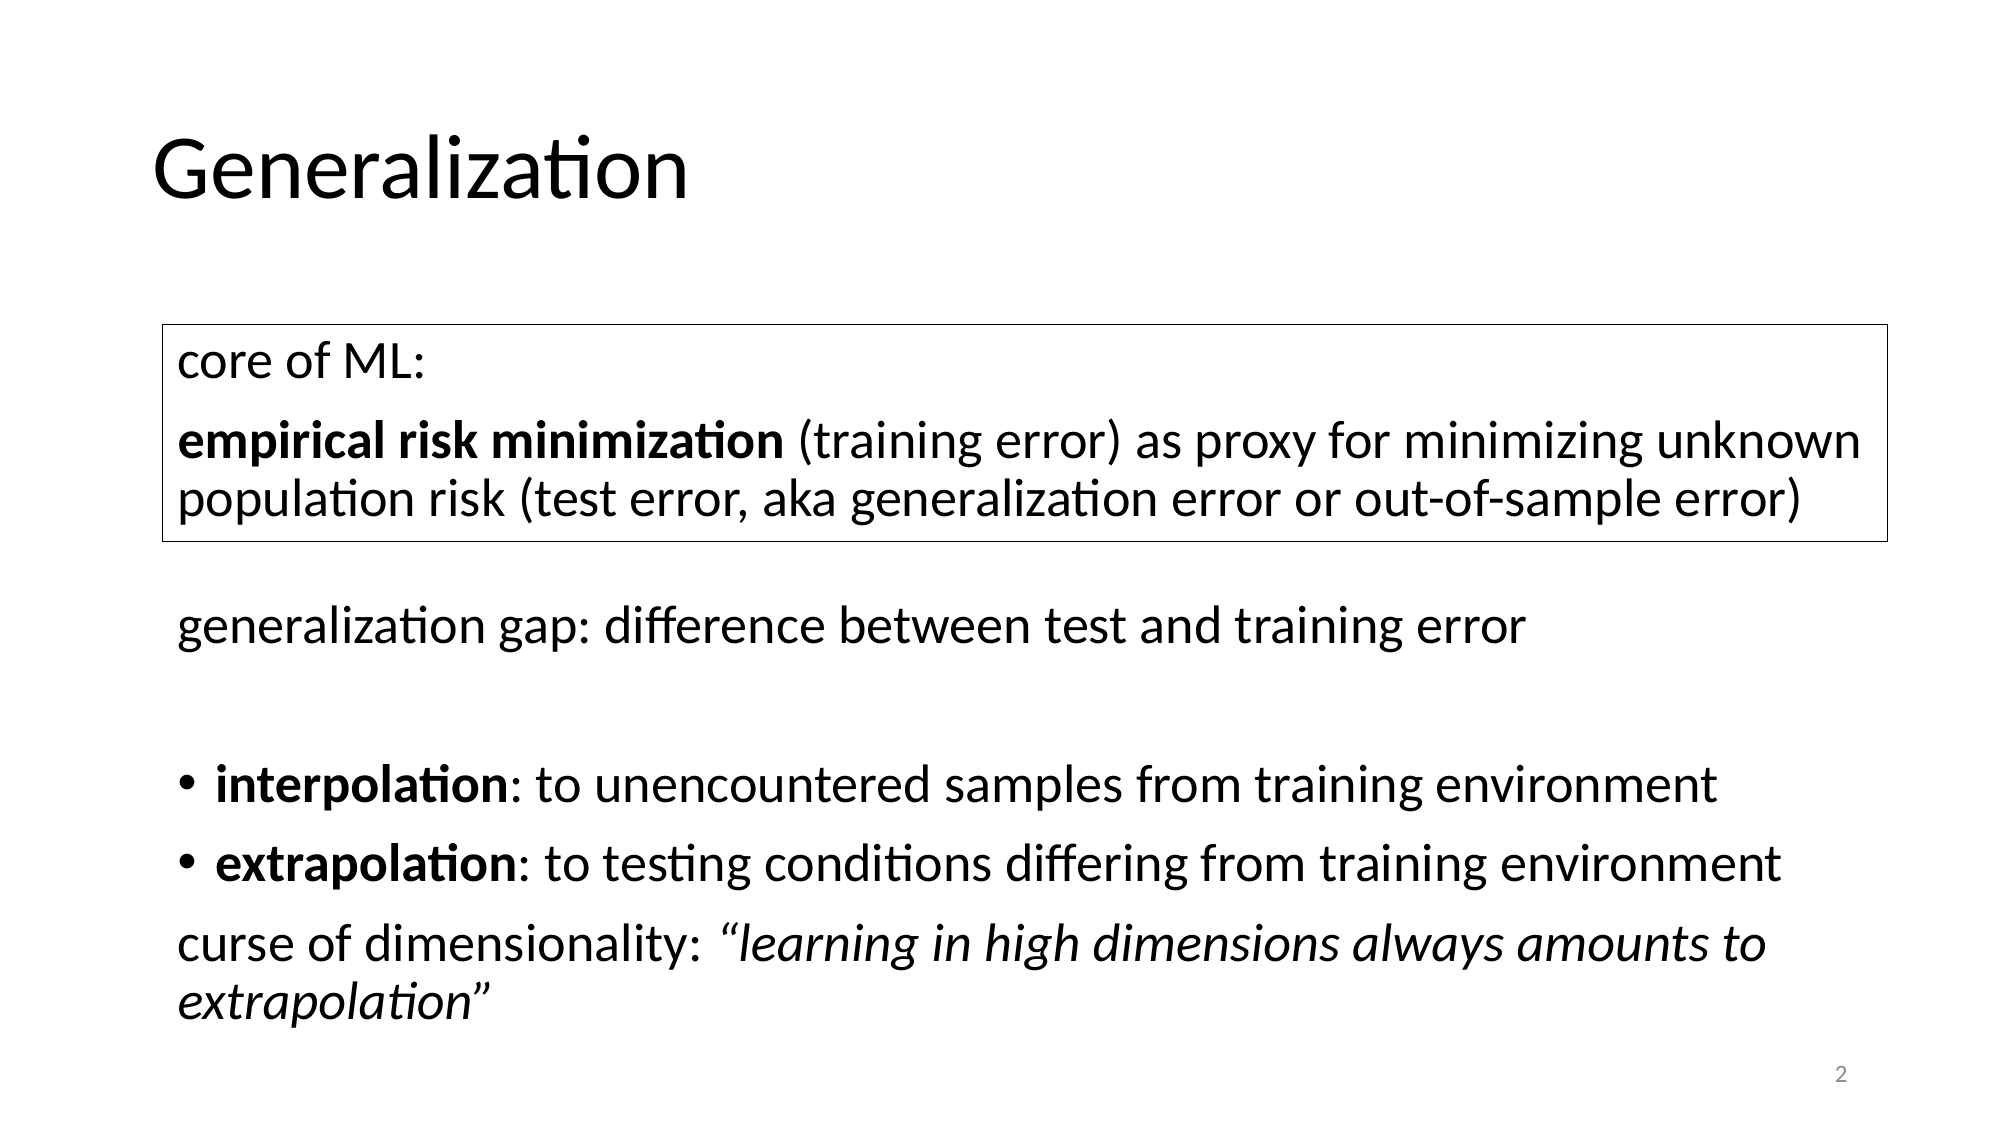

# Generalization
core of ML:
empirical risk minimization (training error) as proxy for minimizing unknown population risk (test error, aka generalization error or out-of-sample error)
generalization gap: difference between test and training error

interpolation: to unencountered samples from training environment
extrapolation: to testing conditions differing from training environment
curse of dimensionality: “learning in high dimensions always amounts to extrapolation”
2